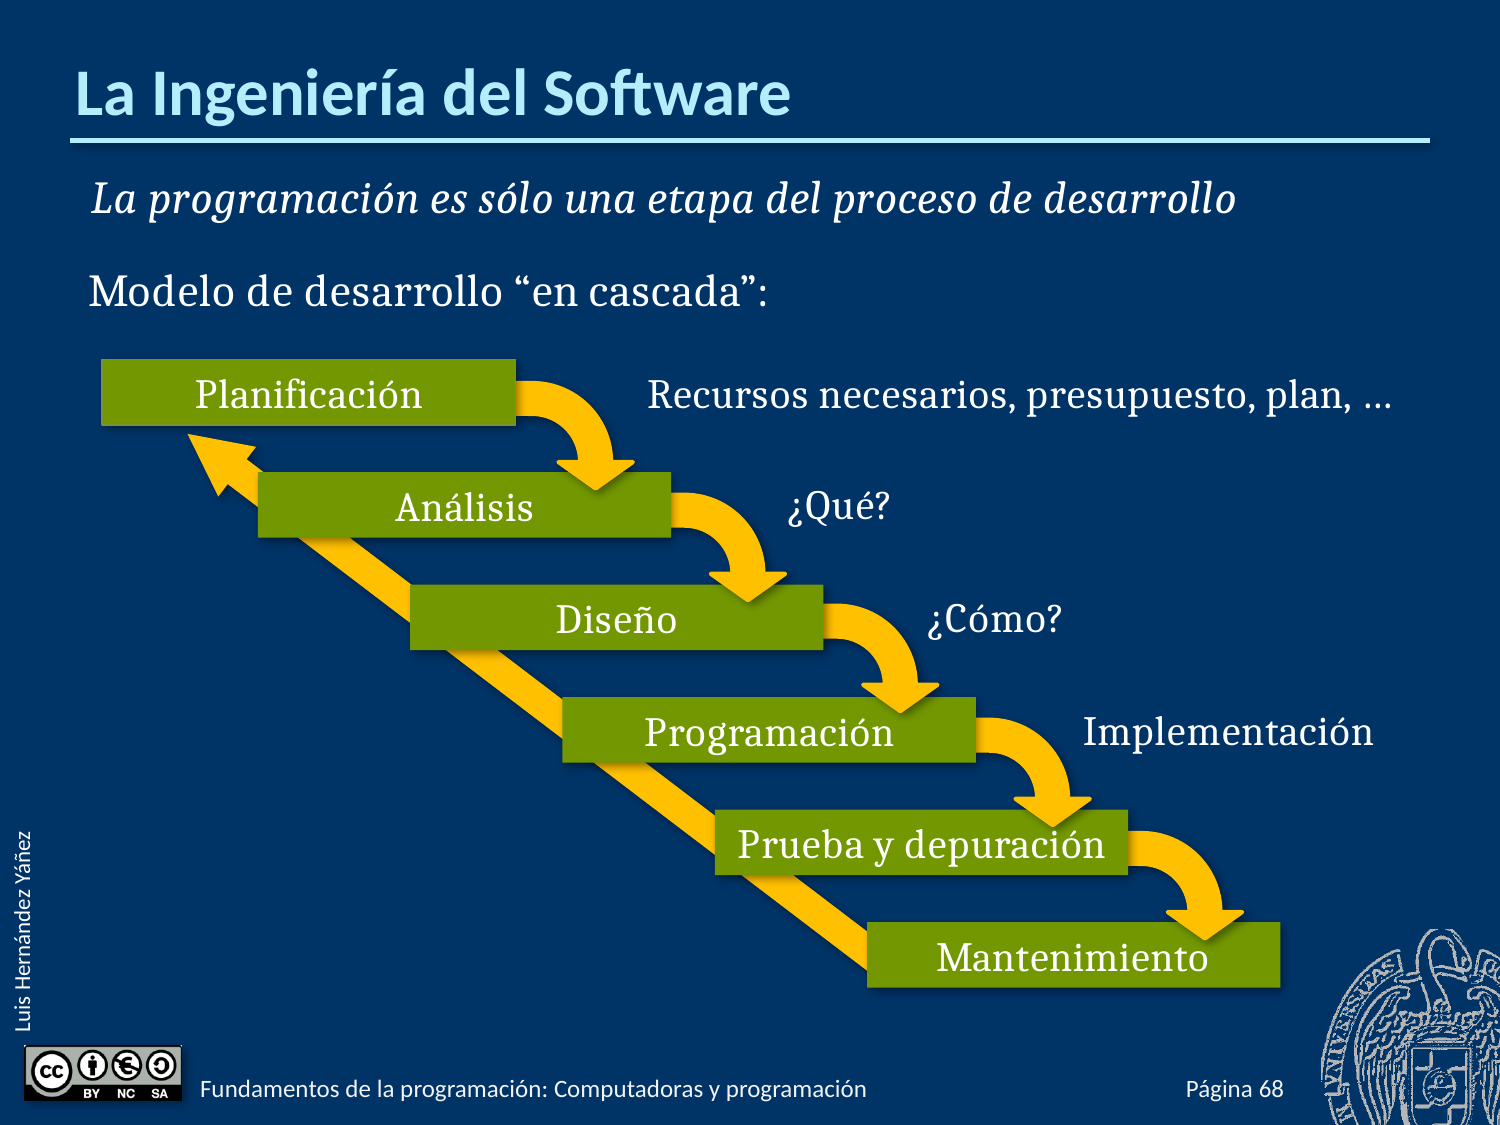

# La Ingeniería del Software
La programación es sólo una etapa del proceso de desarrollo
Modelo de desarrollo “en cascada”:
Planificación
Recursos necesarios, presupuesto, plan, …

Análisis
¿Qué?

Diseño
¿Cómo?

Programación
Implementación

Prueba y depuración

Mantenimiento
Fundamentos de la programación: Computadoras y programación
Página 68